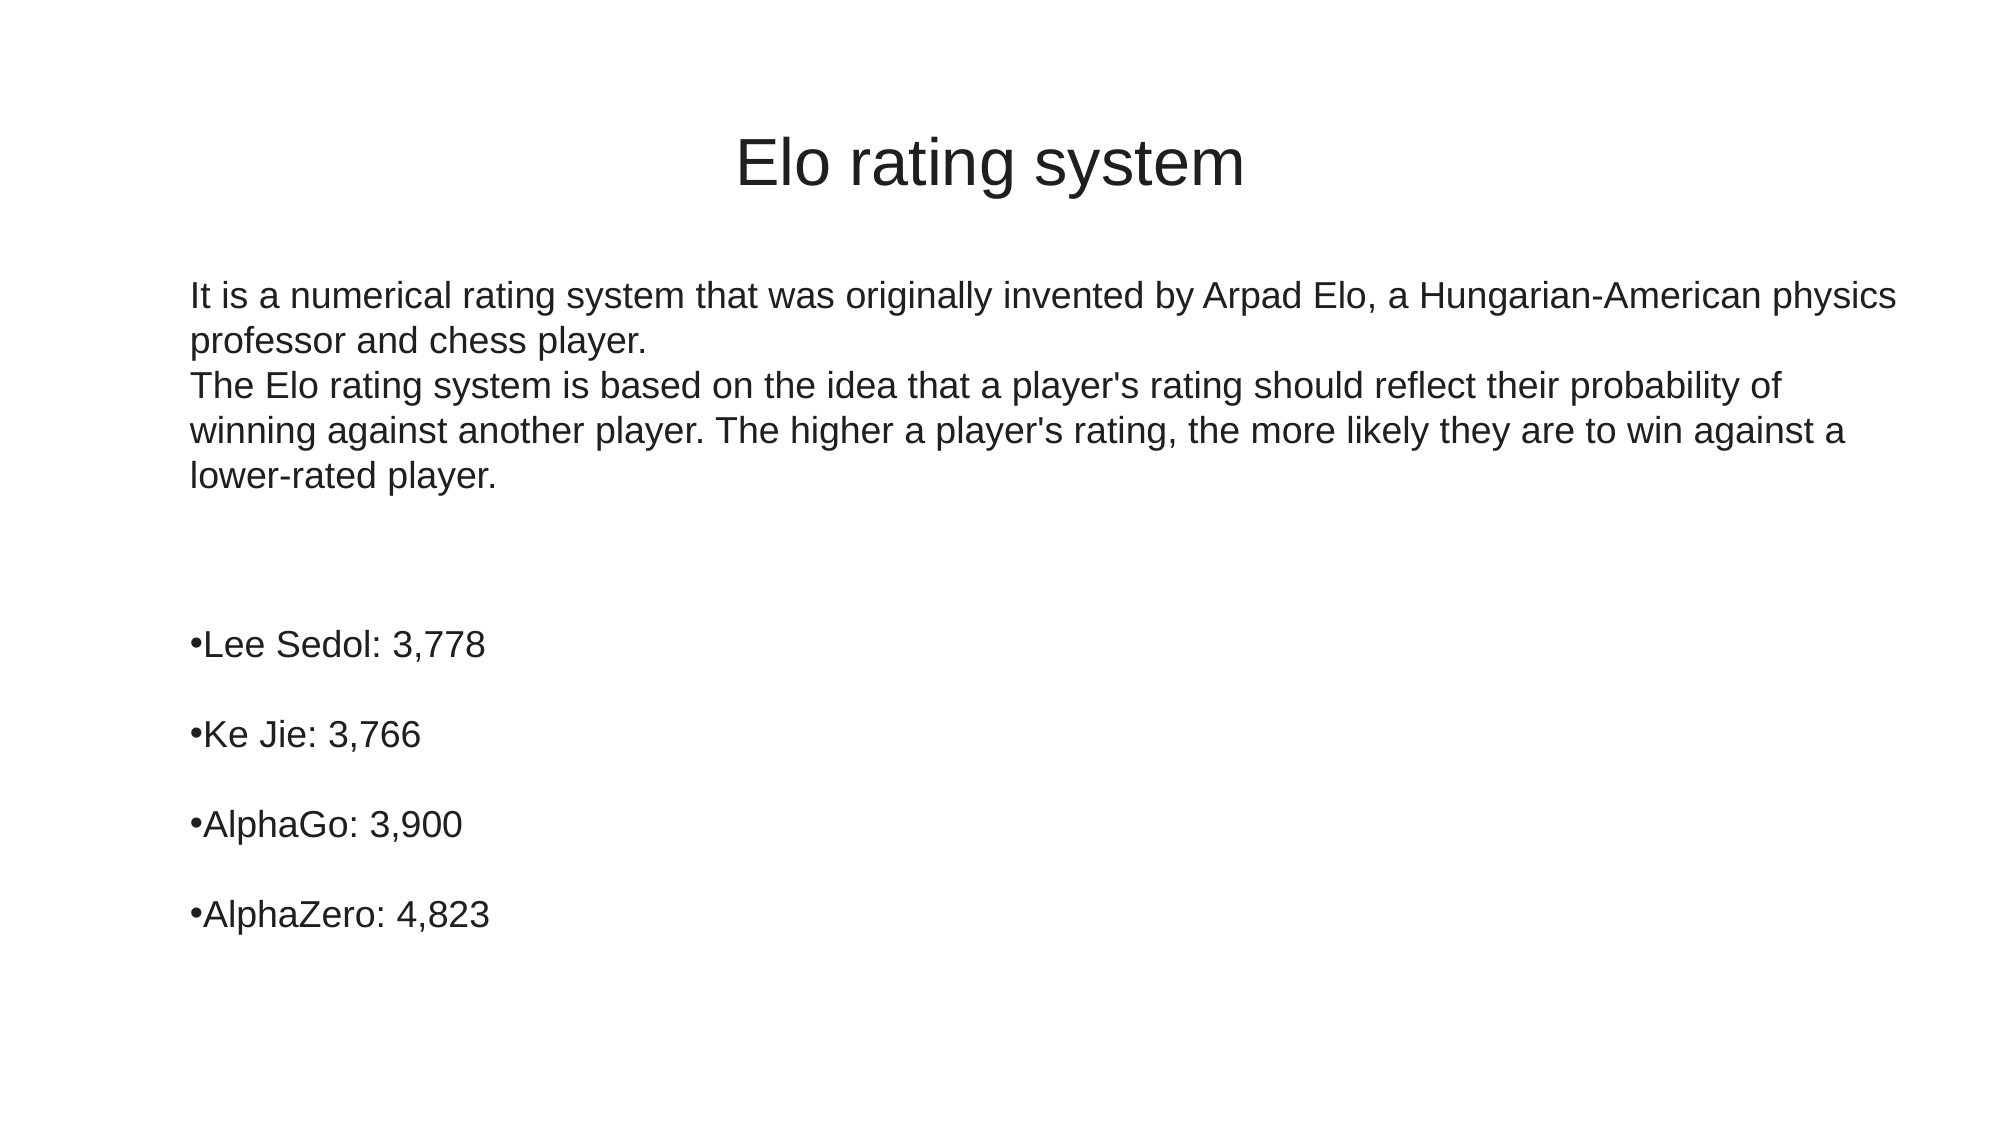

Elo rating system
It is a numerical rating system that was originally invented by Arpad Elo, a Hungarian-American physics professor and chess player.
The Elo rating system is based on the idea that a player's rating should reflect their probability of winning against another player. The higher a player's rating, the more likely they are to win against a lower-rated player.
Lee Sedol: 3,778

Ke Jie: 3,766

AlphaGo: 3,900

AlphaZero: 4,823